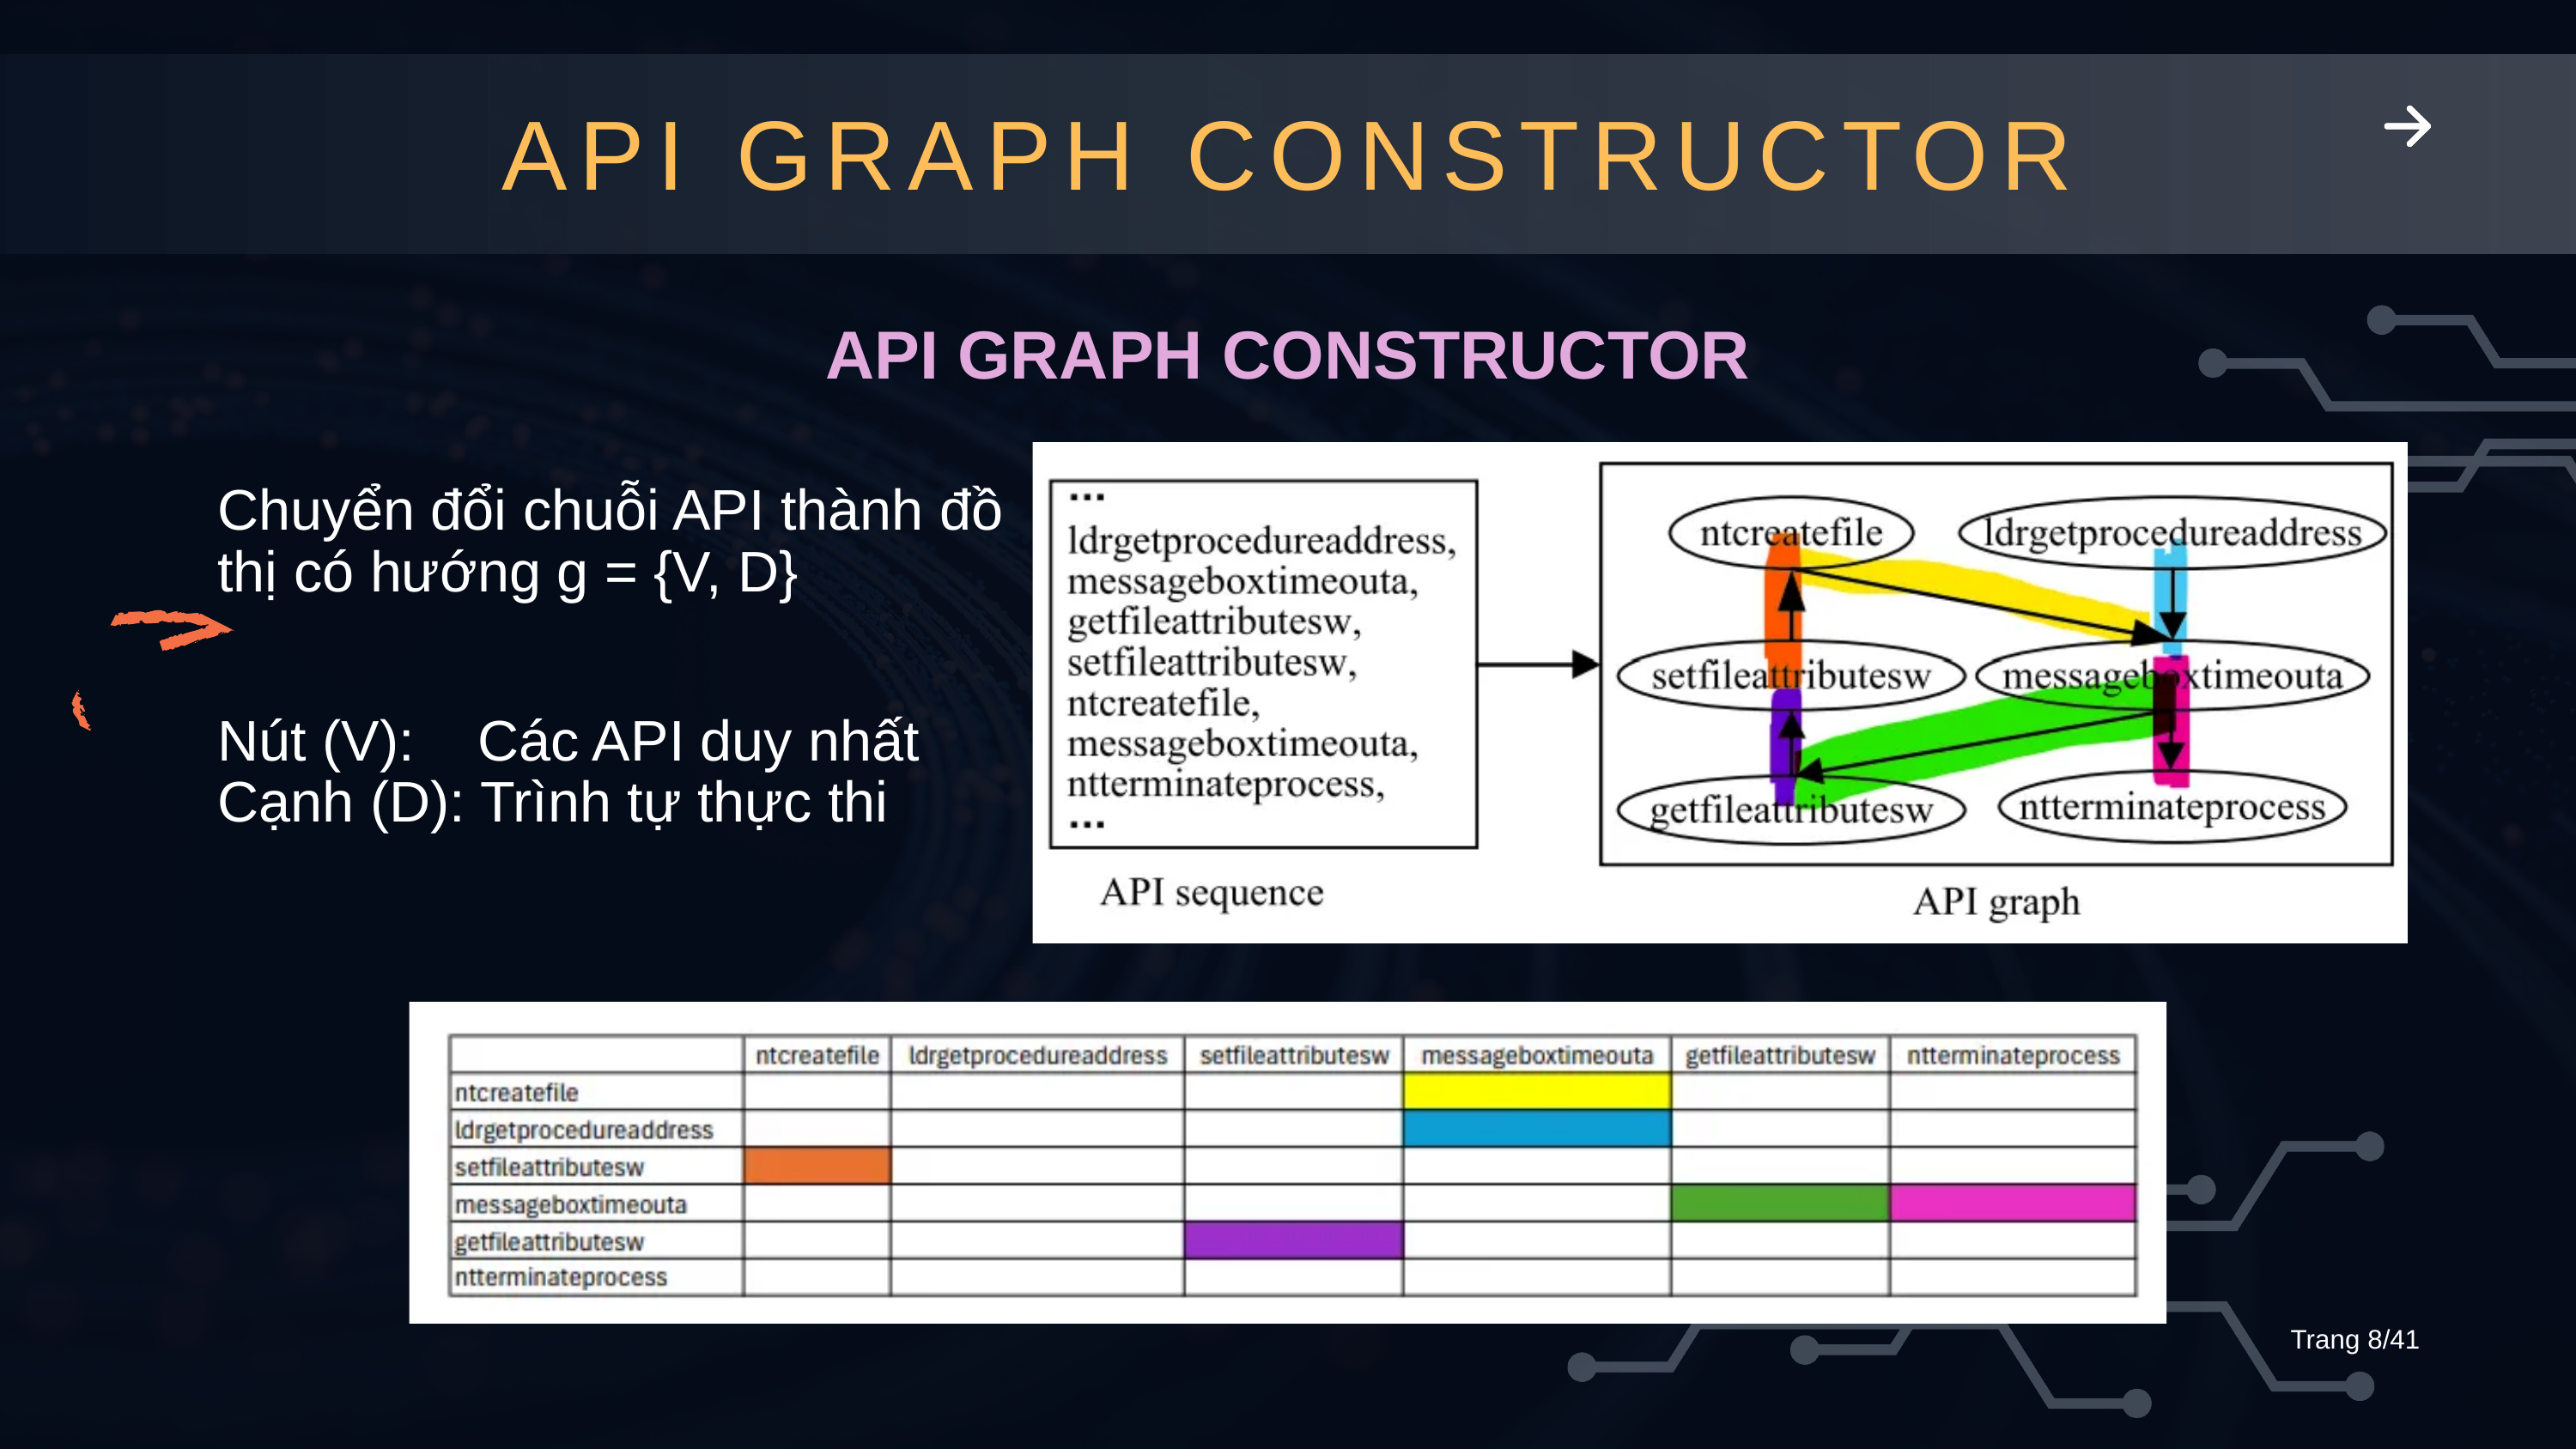

API GRAPH CONSTRUCTOR

API GRAPH CONSTRUCTOR

Chuyển đổi chuỗi API thành đồ thị có hướng g = {V, D}

Nút (V):    Các API duy nhất Cạnh (D): Trình tự thực thi

Trang 8/41